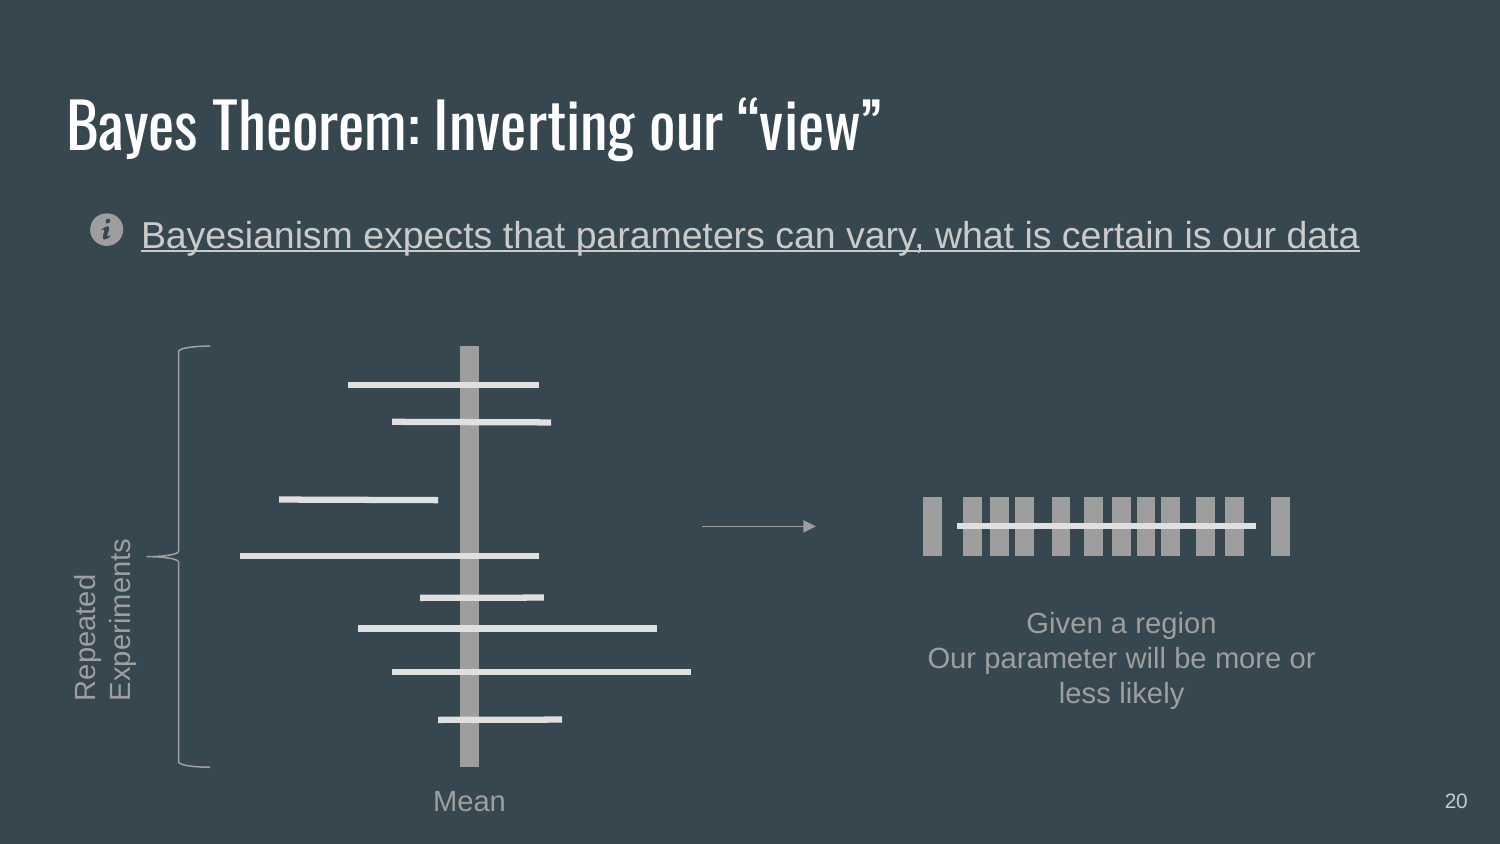

# Bayes Theorem: Inverting our “view”
Bayesianism expects that parameters can vary, what is certain is our data

Repeated Experiments
Given a region
Our parameter will be more or less likely
Mean
20